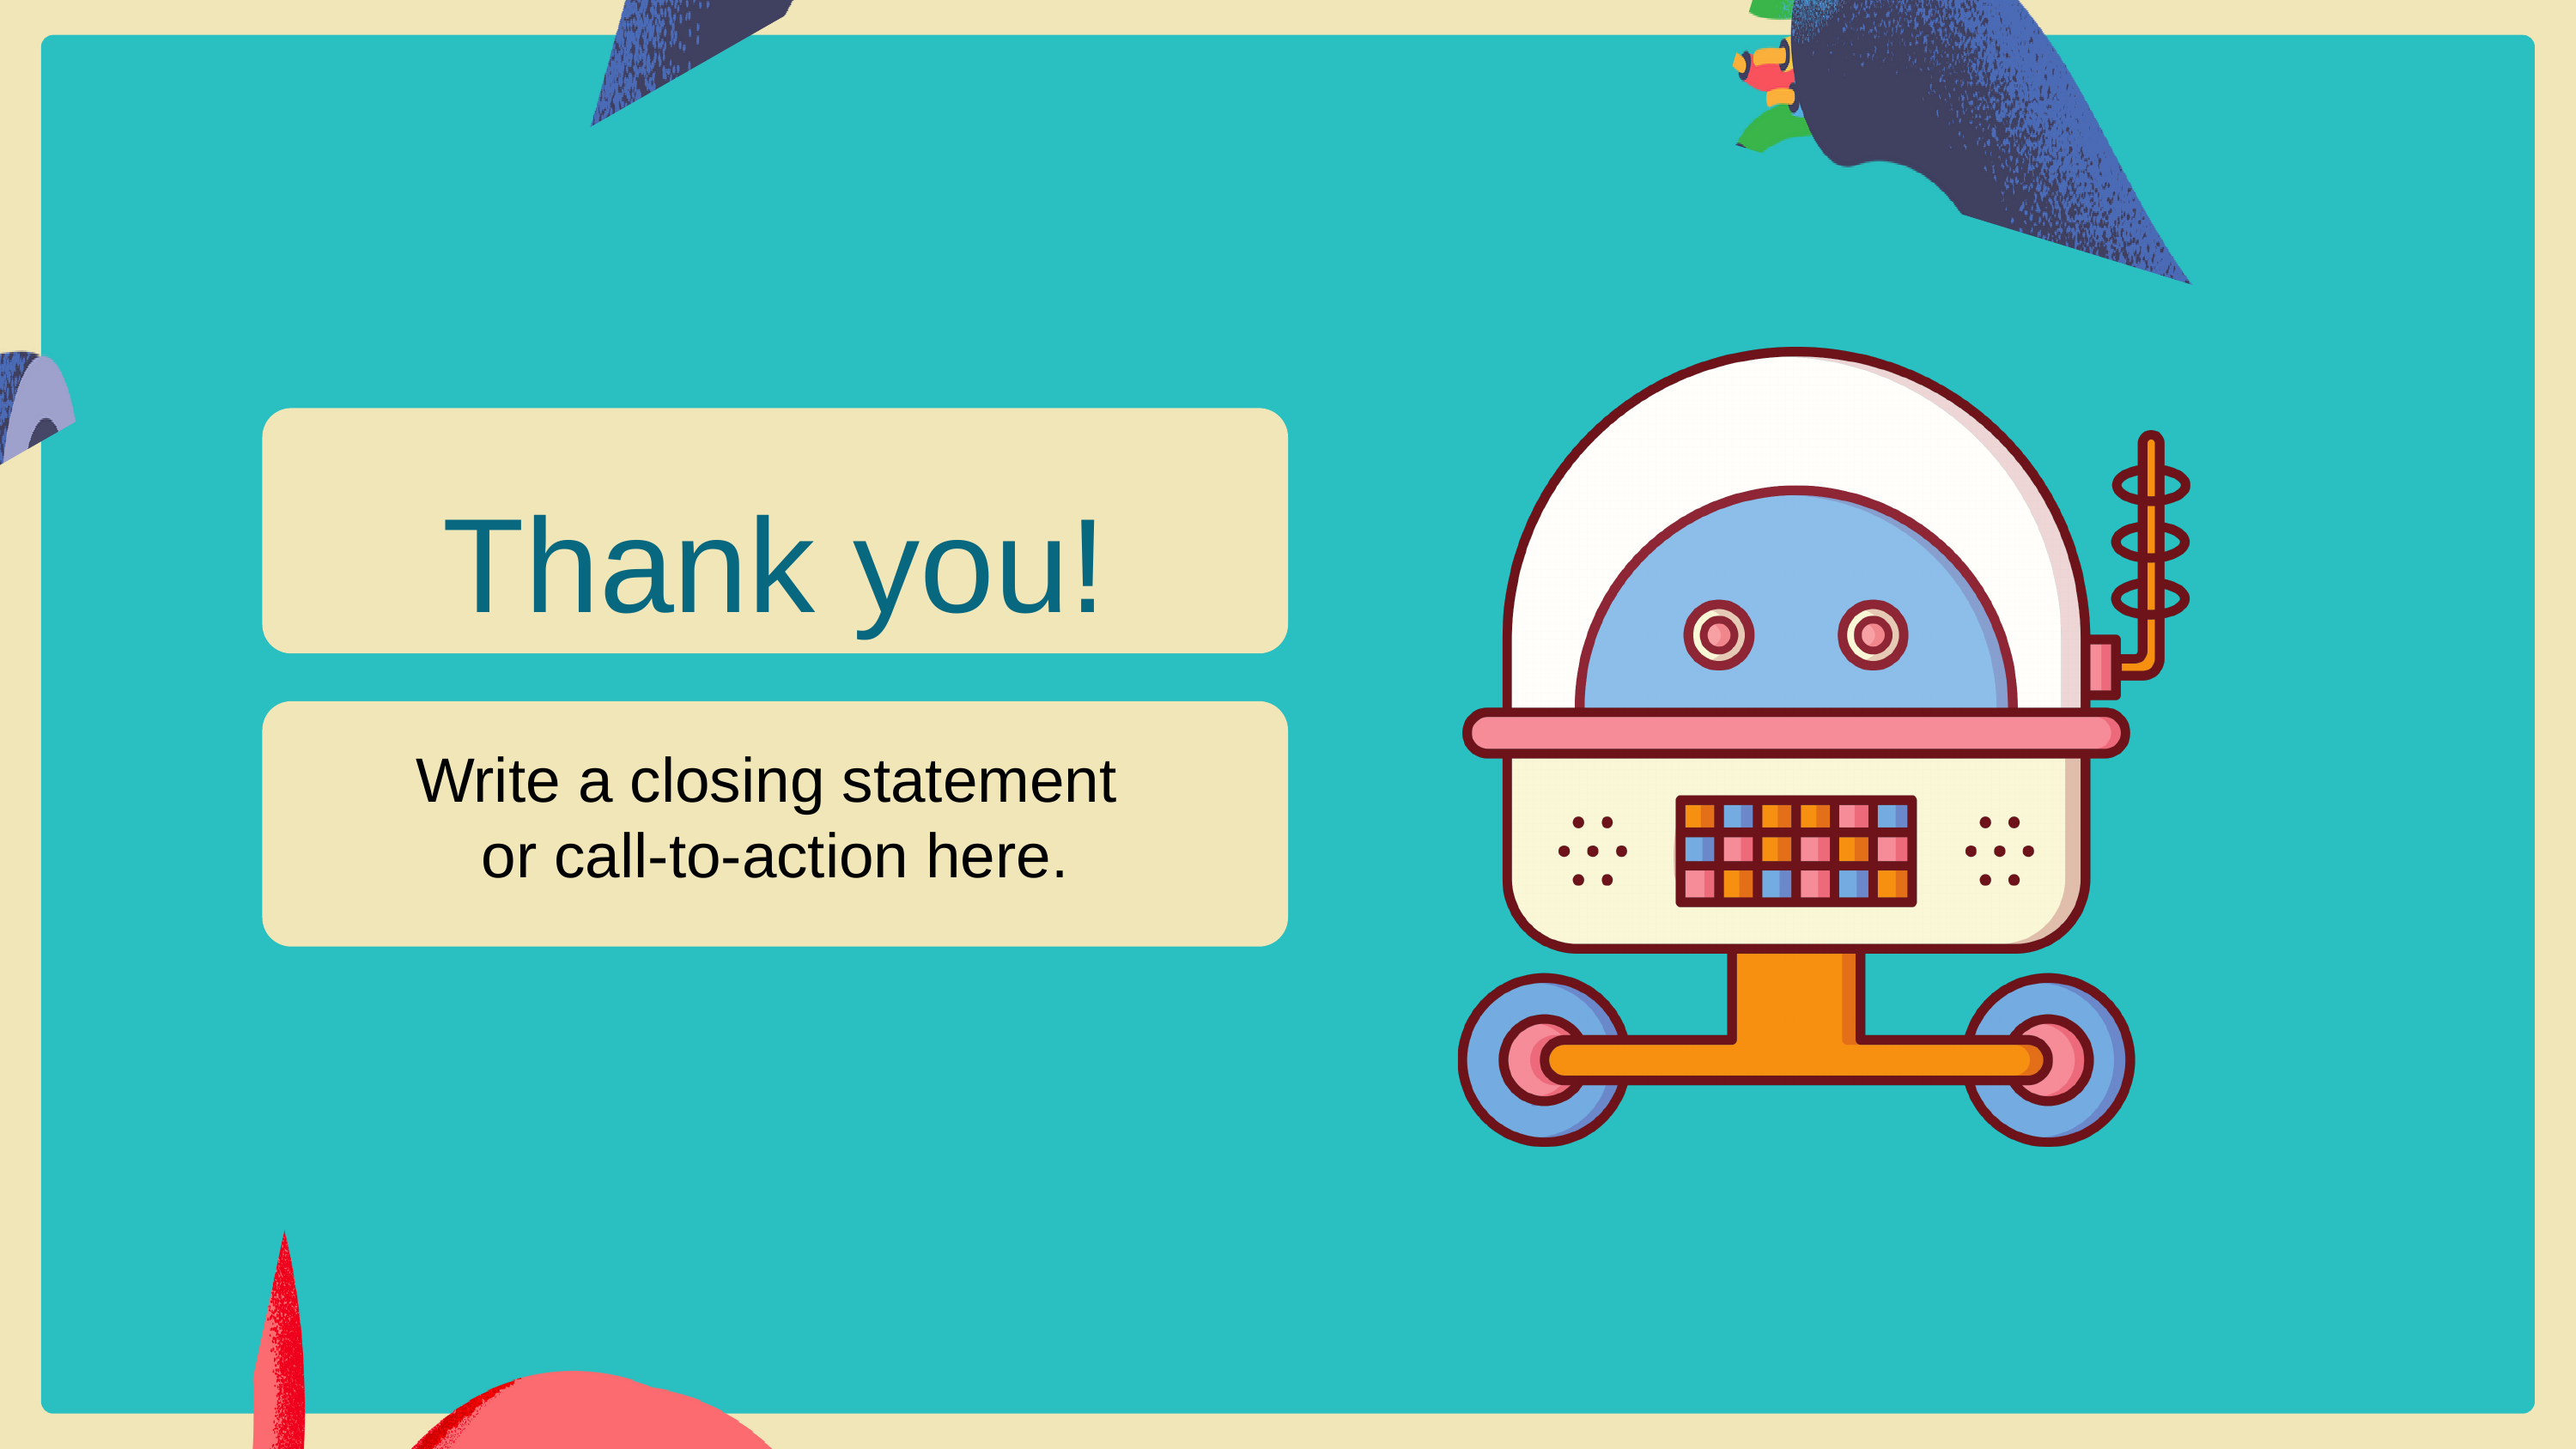

Thank you!

Write a closing statement
or call-to-action here.